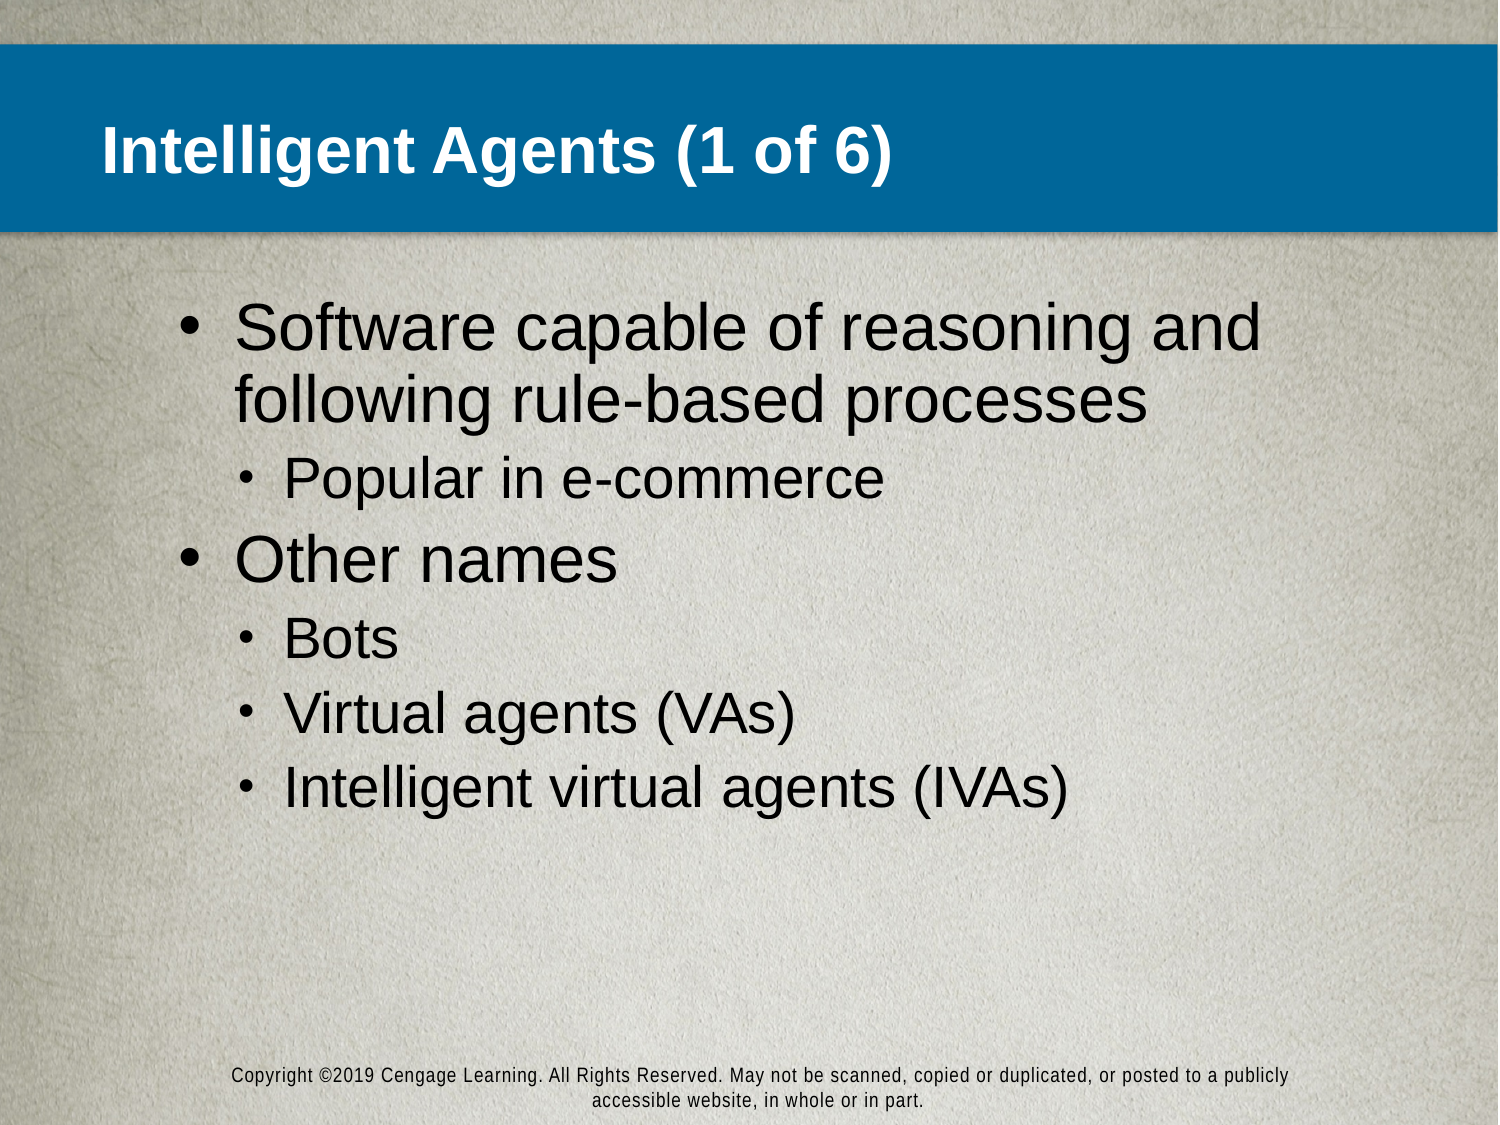

# Intelligent Agents (1 of 6)
Software capable of reasoning and following rule-based processes
Popular in e-commerce
Other names
Bots
Virtual agents (VAs)
Intelligent virtual agents (IVAs)